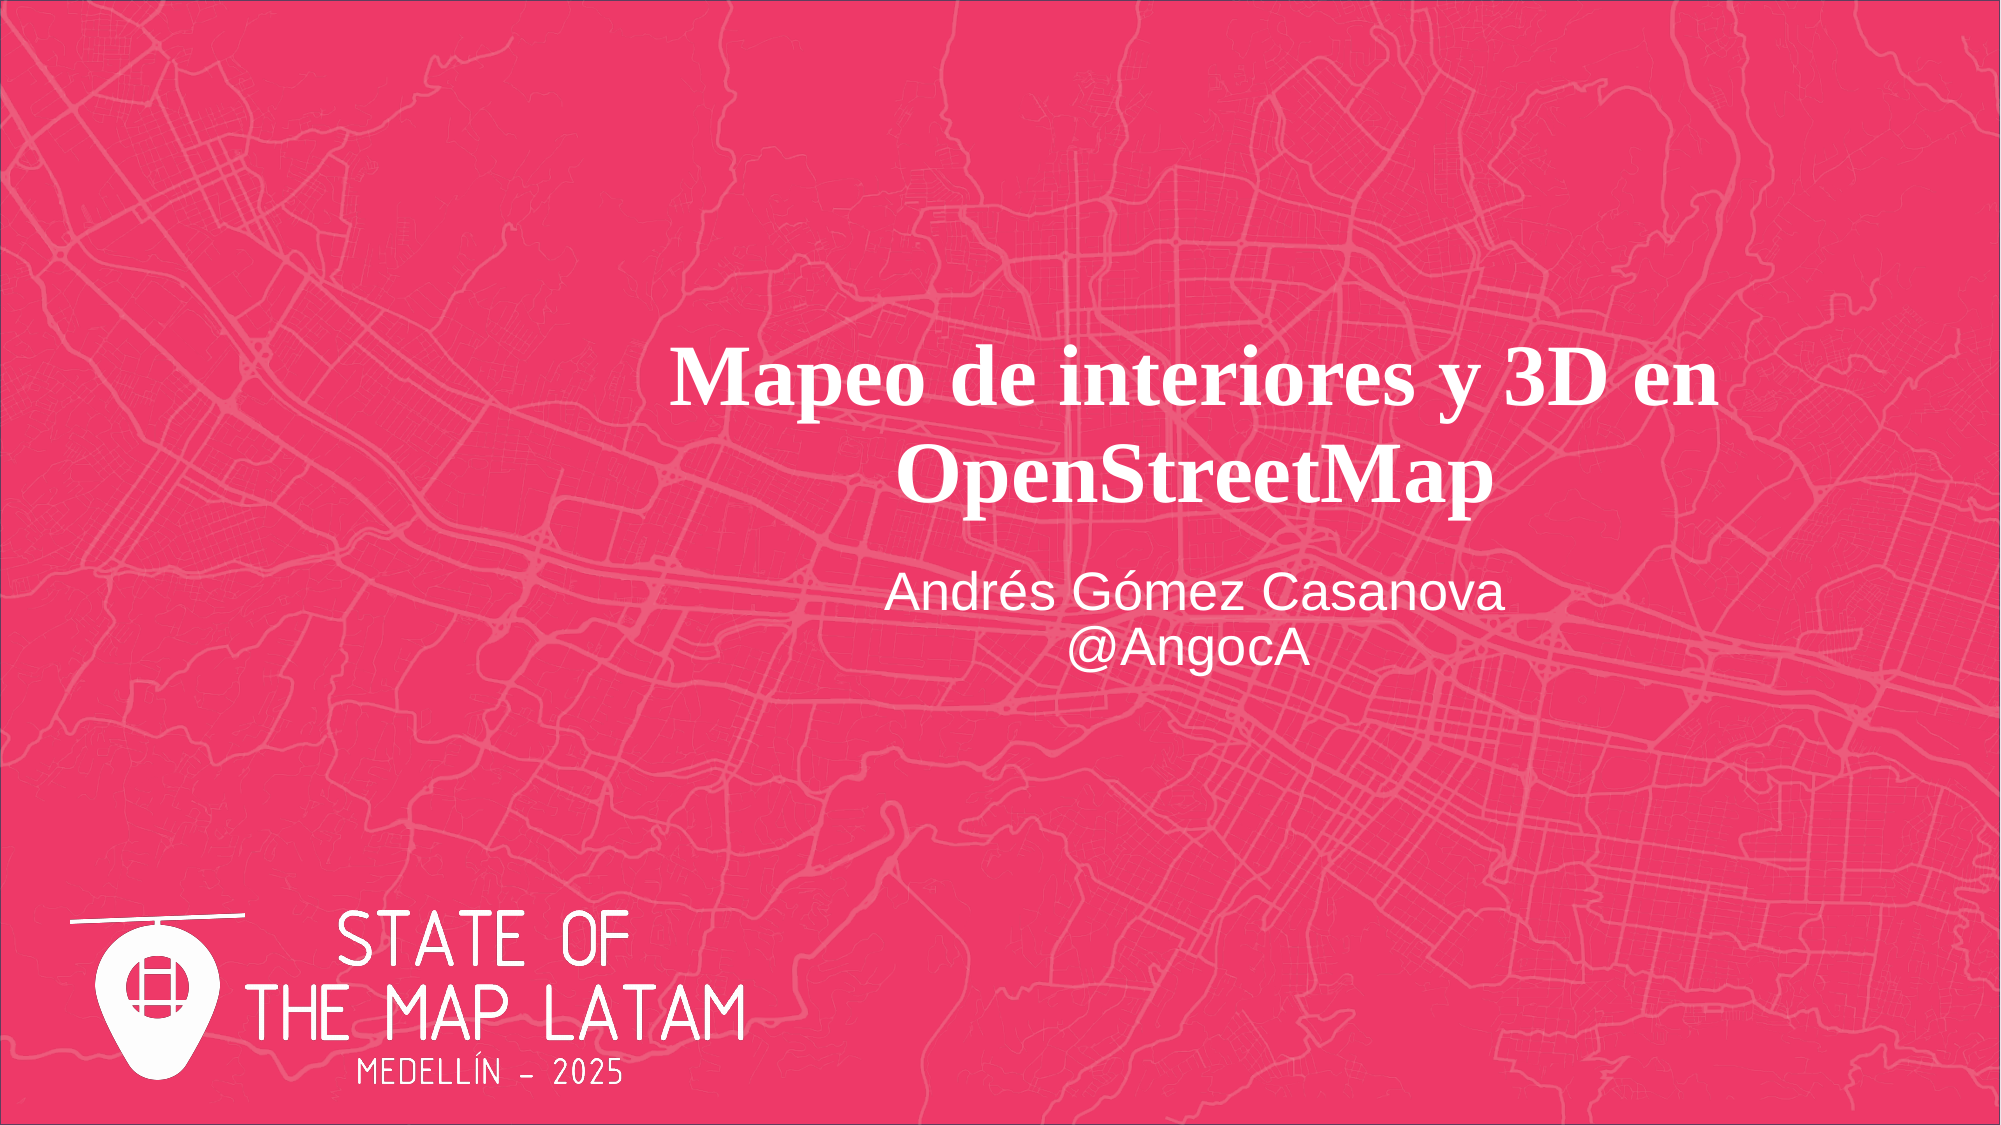

# Mapeo de interiores y 3D en OpenStreetMap
Andrés Gómez Casanova
@AngocA